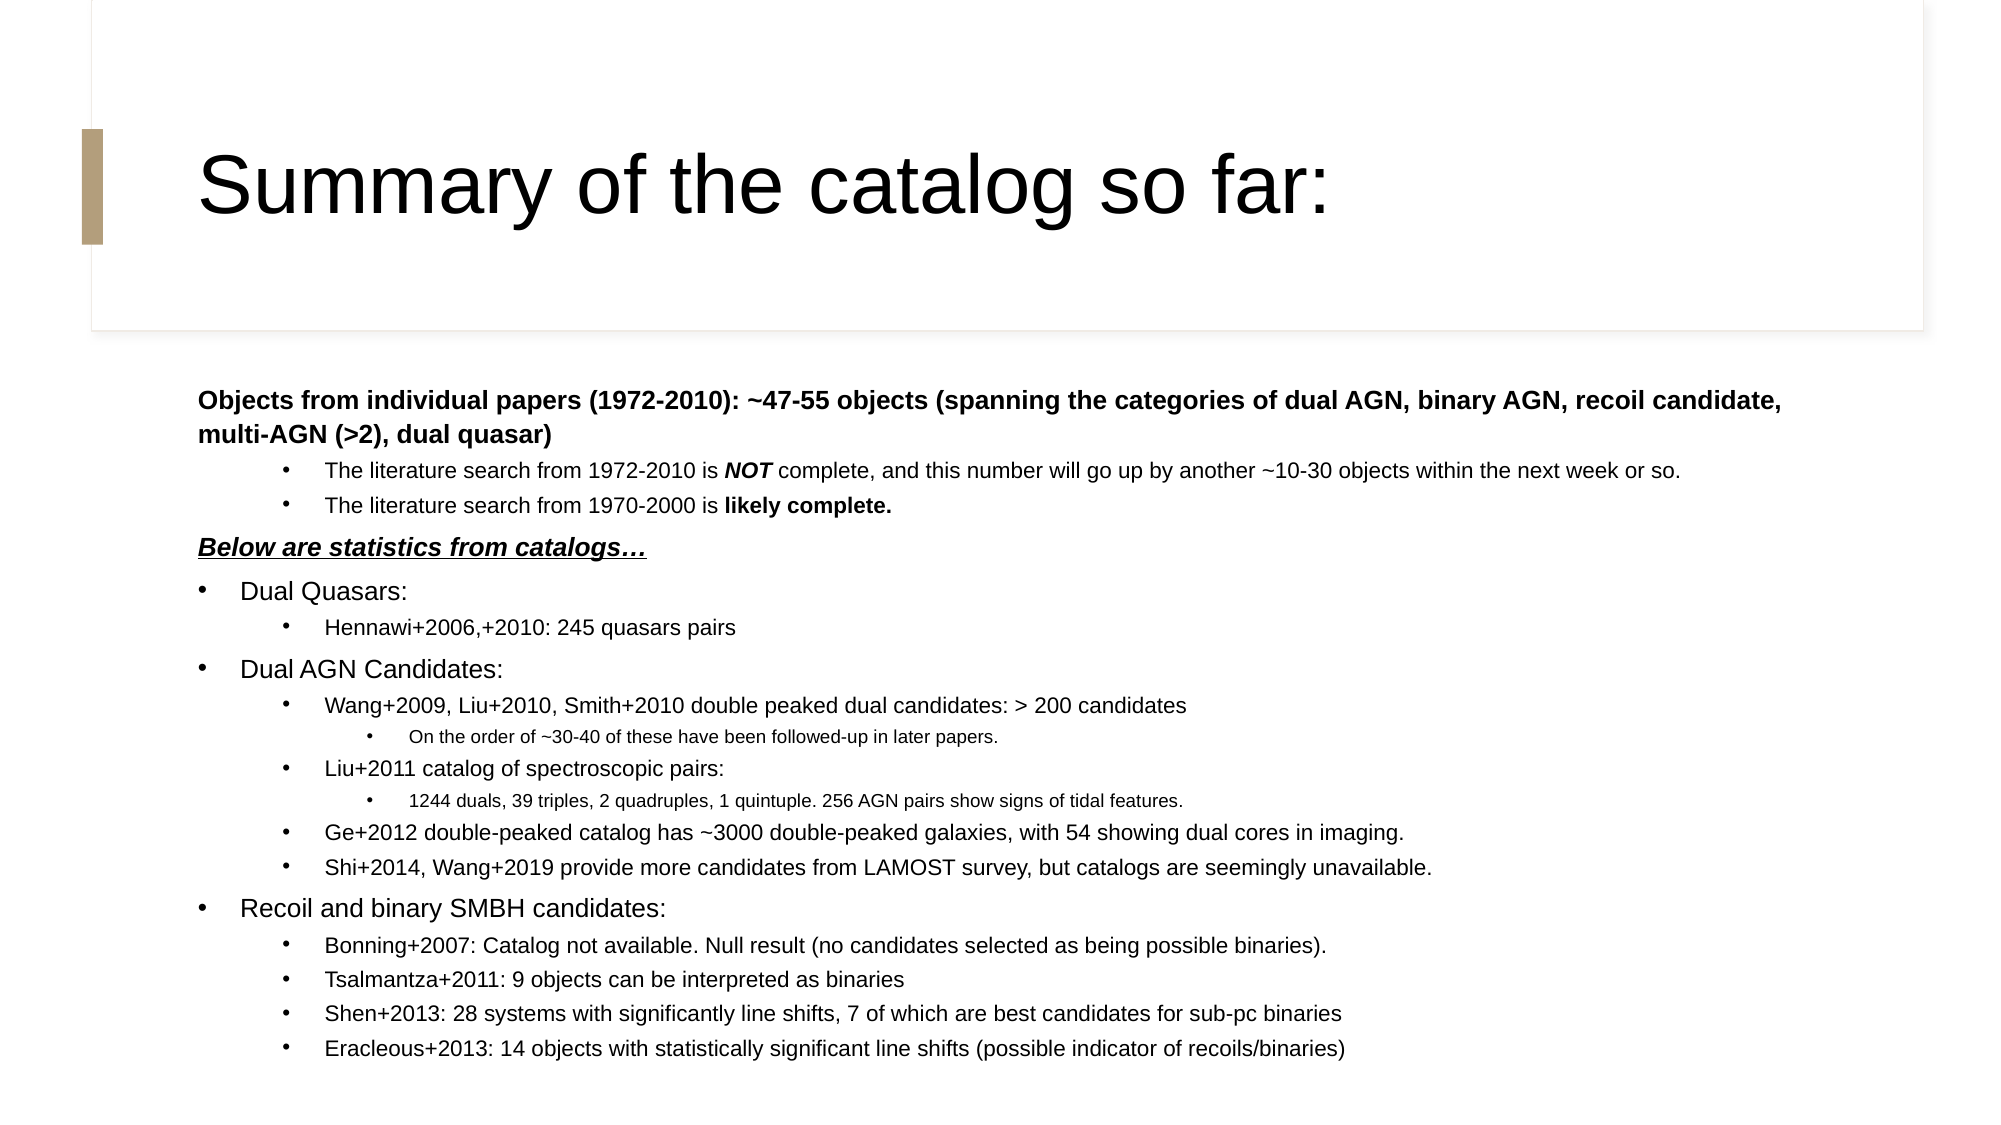

# Summary of the catalog so far:
Objects from individual papers (1972-2010): ~47-55 objects (spanning the categories of dual AGN, binary AGN, recoil candidate, multi-AGN (>2), dual quasar)
The literature search from 1972-2010 is NOT complete, and this number will go up by another ~10-30 objects within the next week or so.
The literature search from 1970-2000 is likely complete.
Below are statistics from catalogs…
Dual Quasars:
Hennawi+2006,+2010: 245 quasars pairs
Dual AGN Candidates:
Wang+2009, Liu+2010, Smith+2010 double peaked dual candidates: > 200 candidates
On the order of ~30-40 of these have been followed-up in later papers.
Liu+2011 catalog of spectroscopic pairs:
1244 duals, 39 triples, 2 quadruples, 1 quintuple. 256 AGN pairs show signs of tidal features.
Ge+2012 double-peaked catalog has ~3000 double-peaked galaxies, with 54 showing dual cores in imaging.
Shi+2014, Wang+2019 provide more candidates from LAMOST survey, but catalogs are seemingly unavailable.
Recoil and binary SMBH candidates:
Bonning+2007: Catalog not available. Null result (no candidates selected as being possible binaries).
Tsalmantza+2011: 9 objects can be interpreted as binaries
Shen+2013: 28 systems with significantly line shifts, 7 of which are best candidates for sub-pc binaries
Eracleous+2013: 14 objects with statistically significant line shifts (possible indicator of recoils/binaries)